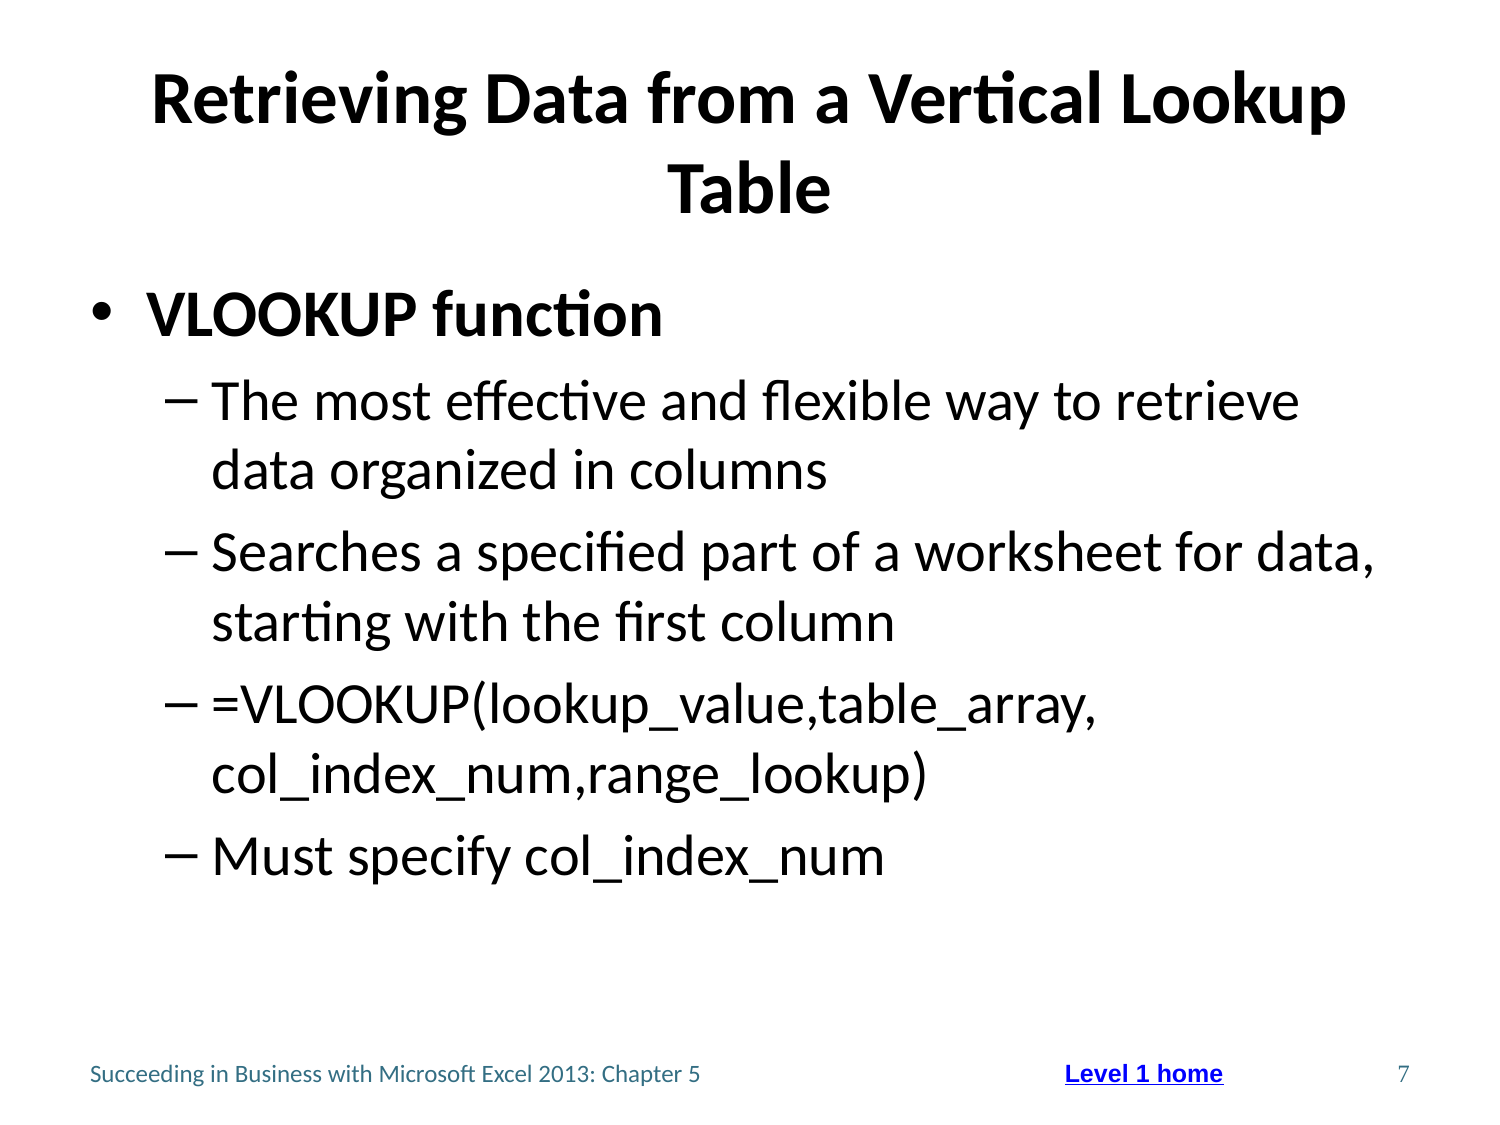

# Retrieving Data from a Vertical Lookup Table
VLOOKUP function
The most effective and flexible way to retrieve data organized in columns
Searches a specified part of a worksheet for data, starting with the first column
=VLOOKUP(lookup_value,table_array,
col_index_num,range_lookup)
Must specify col_index_num
Succeeding in Business with Microsoft Excel 2013: Chapter 5
7
Level 1 home